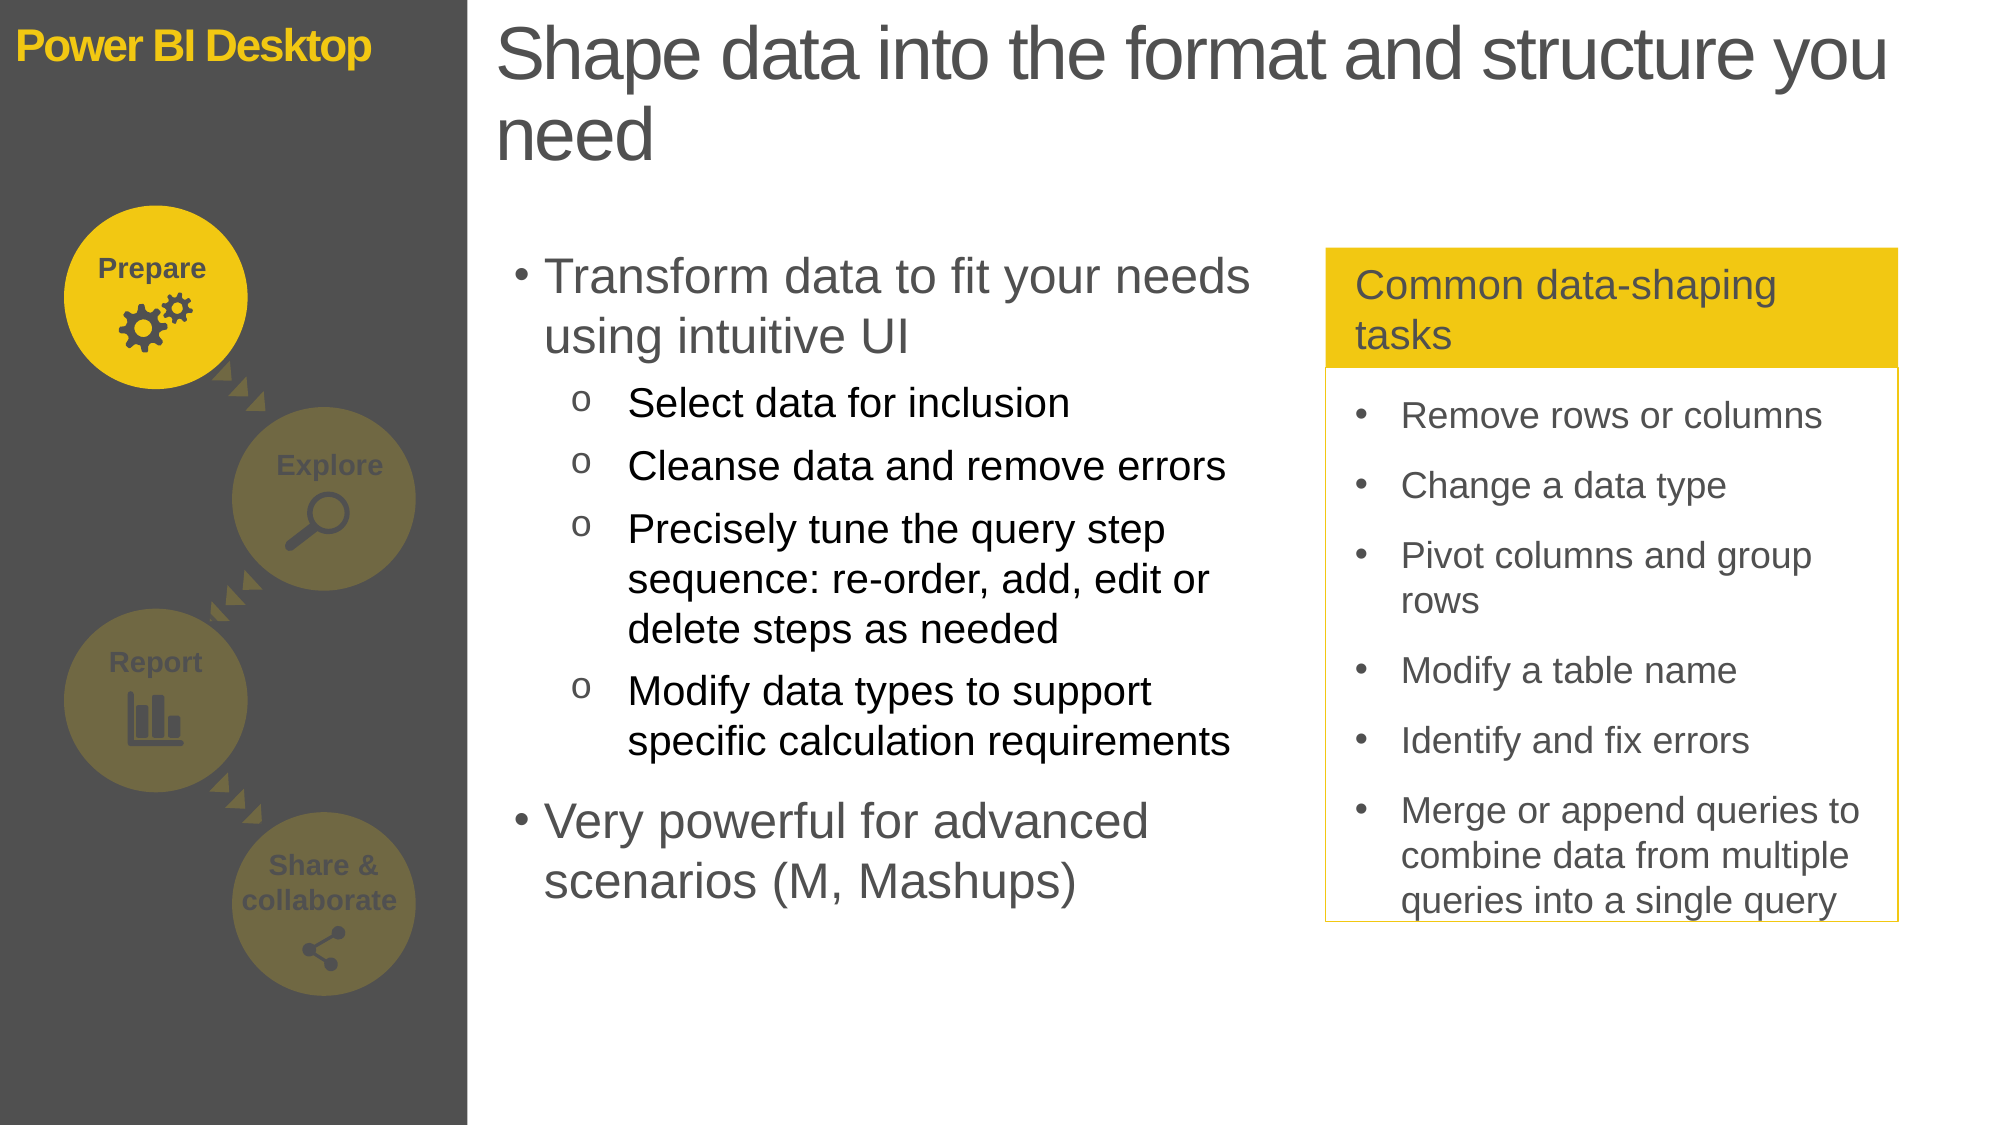

Shape data into the format and structure you need

Prepare

Explore

Report

Share &
collaborate

Power BI Desktop

Transform data to fit your needs using intuitive UI
Select data for inclusion
Cleanse data and remove errors
Precisely tune the query step sequence: re-order, add, edit or delete steps as needed
Modify data types to support specific calculation requirements
Very powerful for advanced scenarios (M, Mashups)
Common data-shaping tasks
Remove rows or columns
Change a data type
Pivot columns and group rows
Modify a table name
Identify and fix errors
Merge or append queries to combine data from multiple queries into a single query